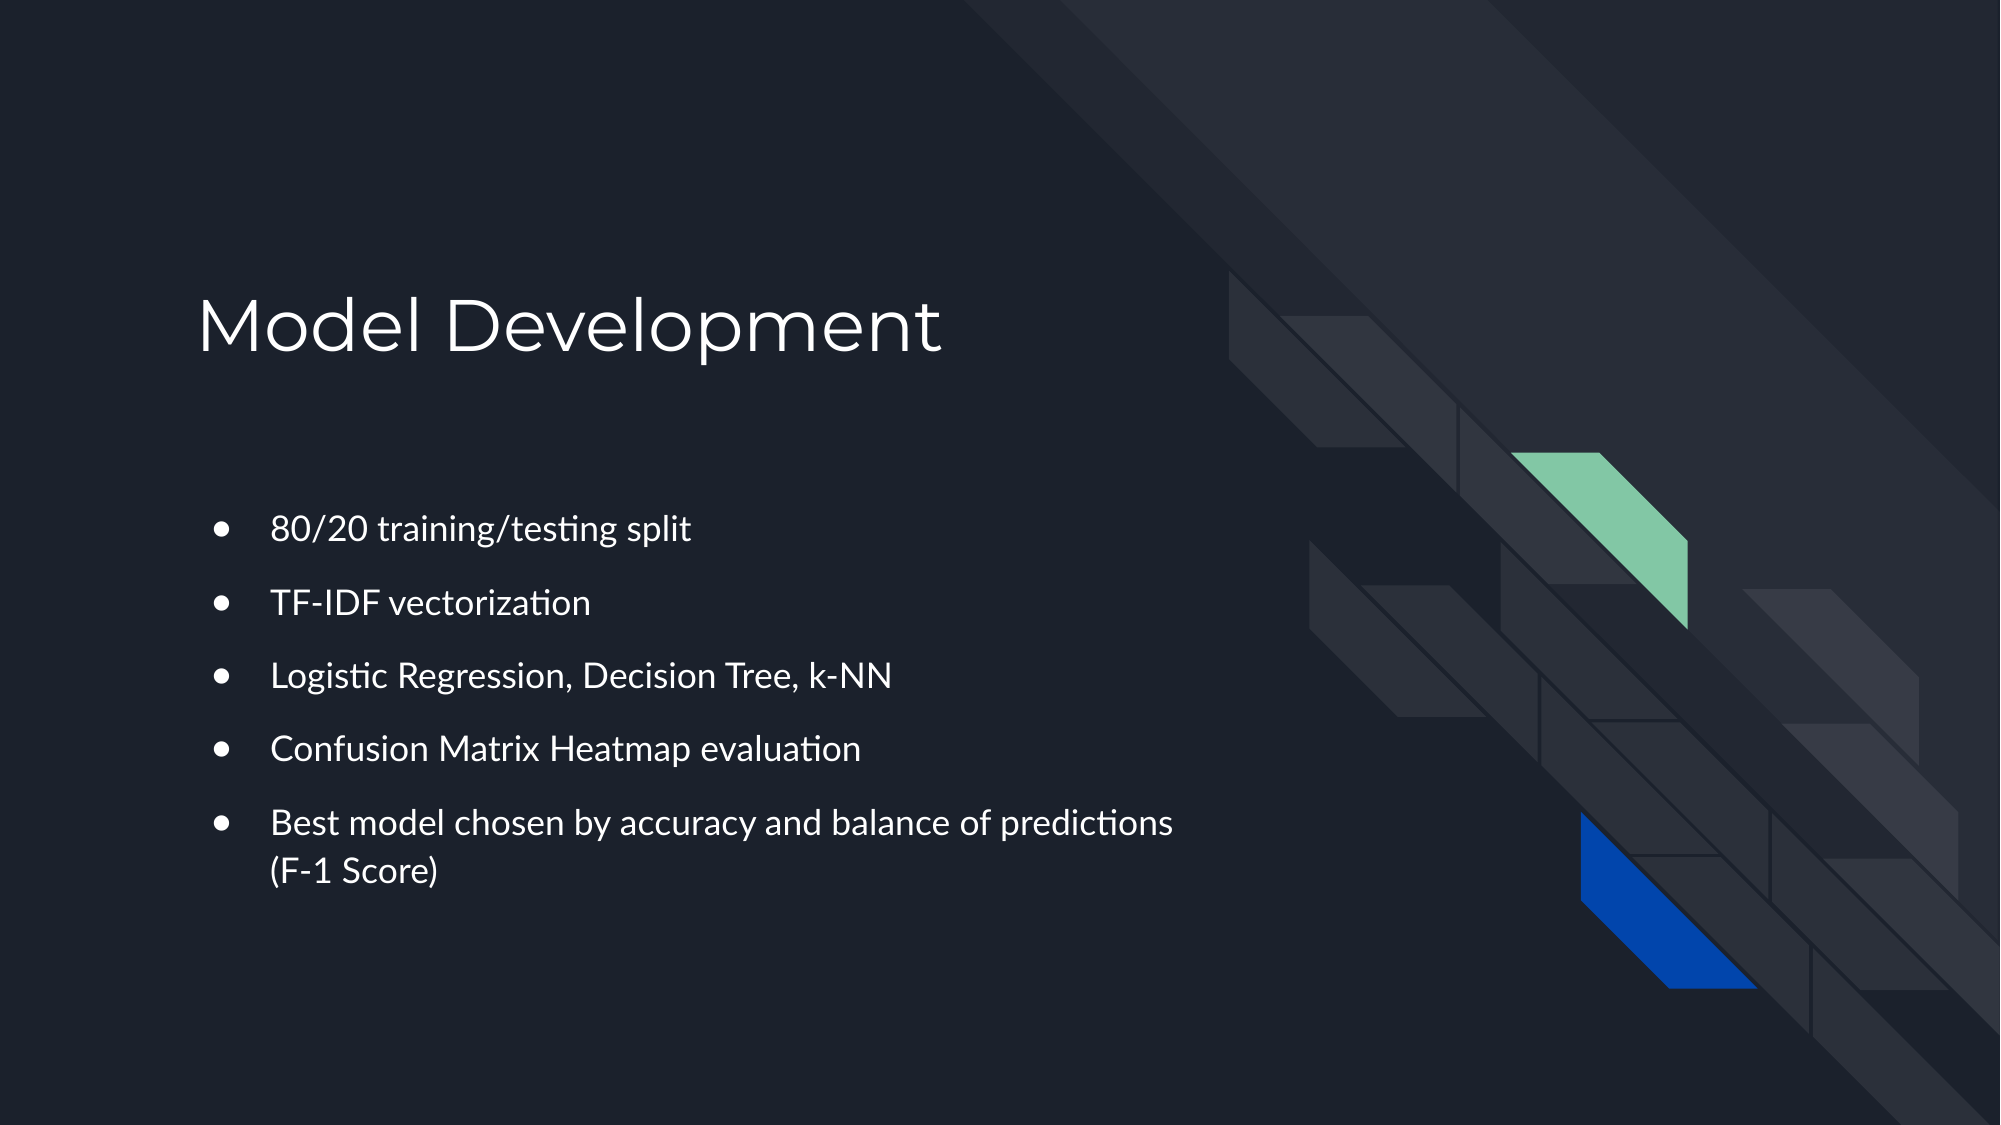

# Model Development
80/20 training/testing split
TF-IDF vectorization
Logistic Regression, Decision Tree, k-NN
Confusion Matrix Heatmap evaluation
Best model chosen by accuracy and balance of predictions (F-1 Score)